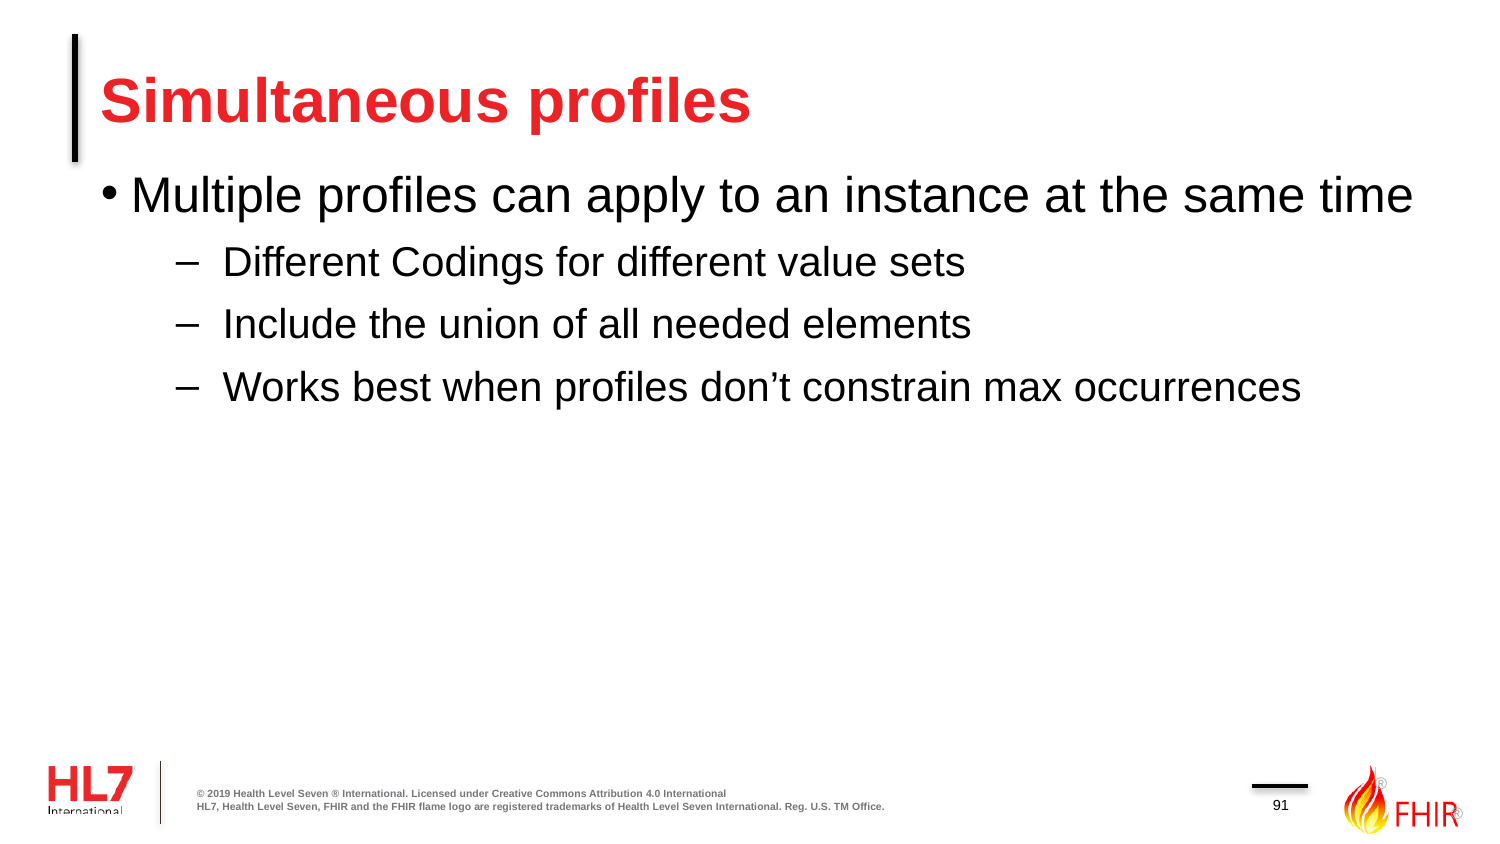

# Simultaneous profiles
Multiple profiles can apply to an instance at the same time
Different Codings for different value sets
Include the union of all needed elements
Works best when profiles don’t constrain max occurrences
© 2019 Health Level Seven ® International. Licensed under Creative Commons Attribution 4.0 International
HL7, Health Level Seven, FHIR and the FHIR flame logo are registered trademarks of Health Level Seven International. Reg. U.S. TM Office.
91